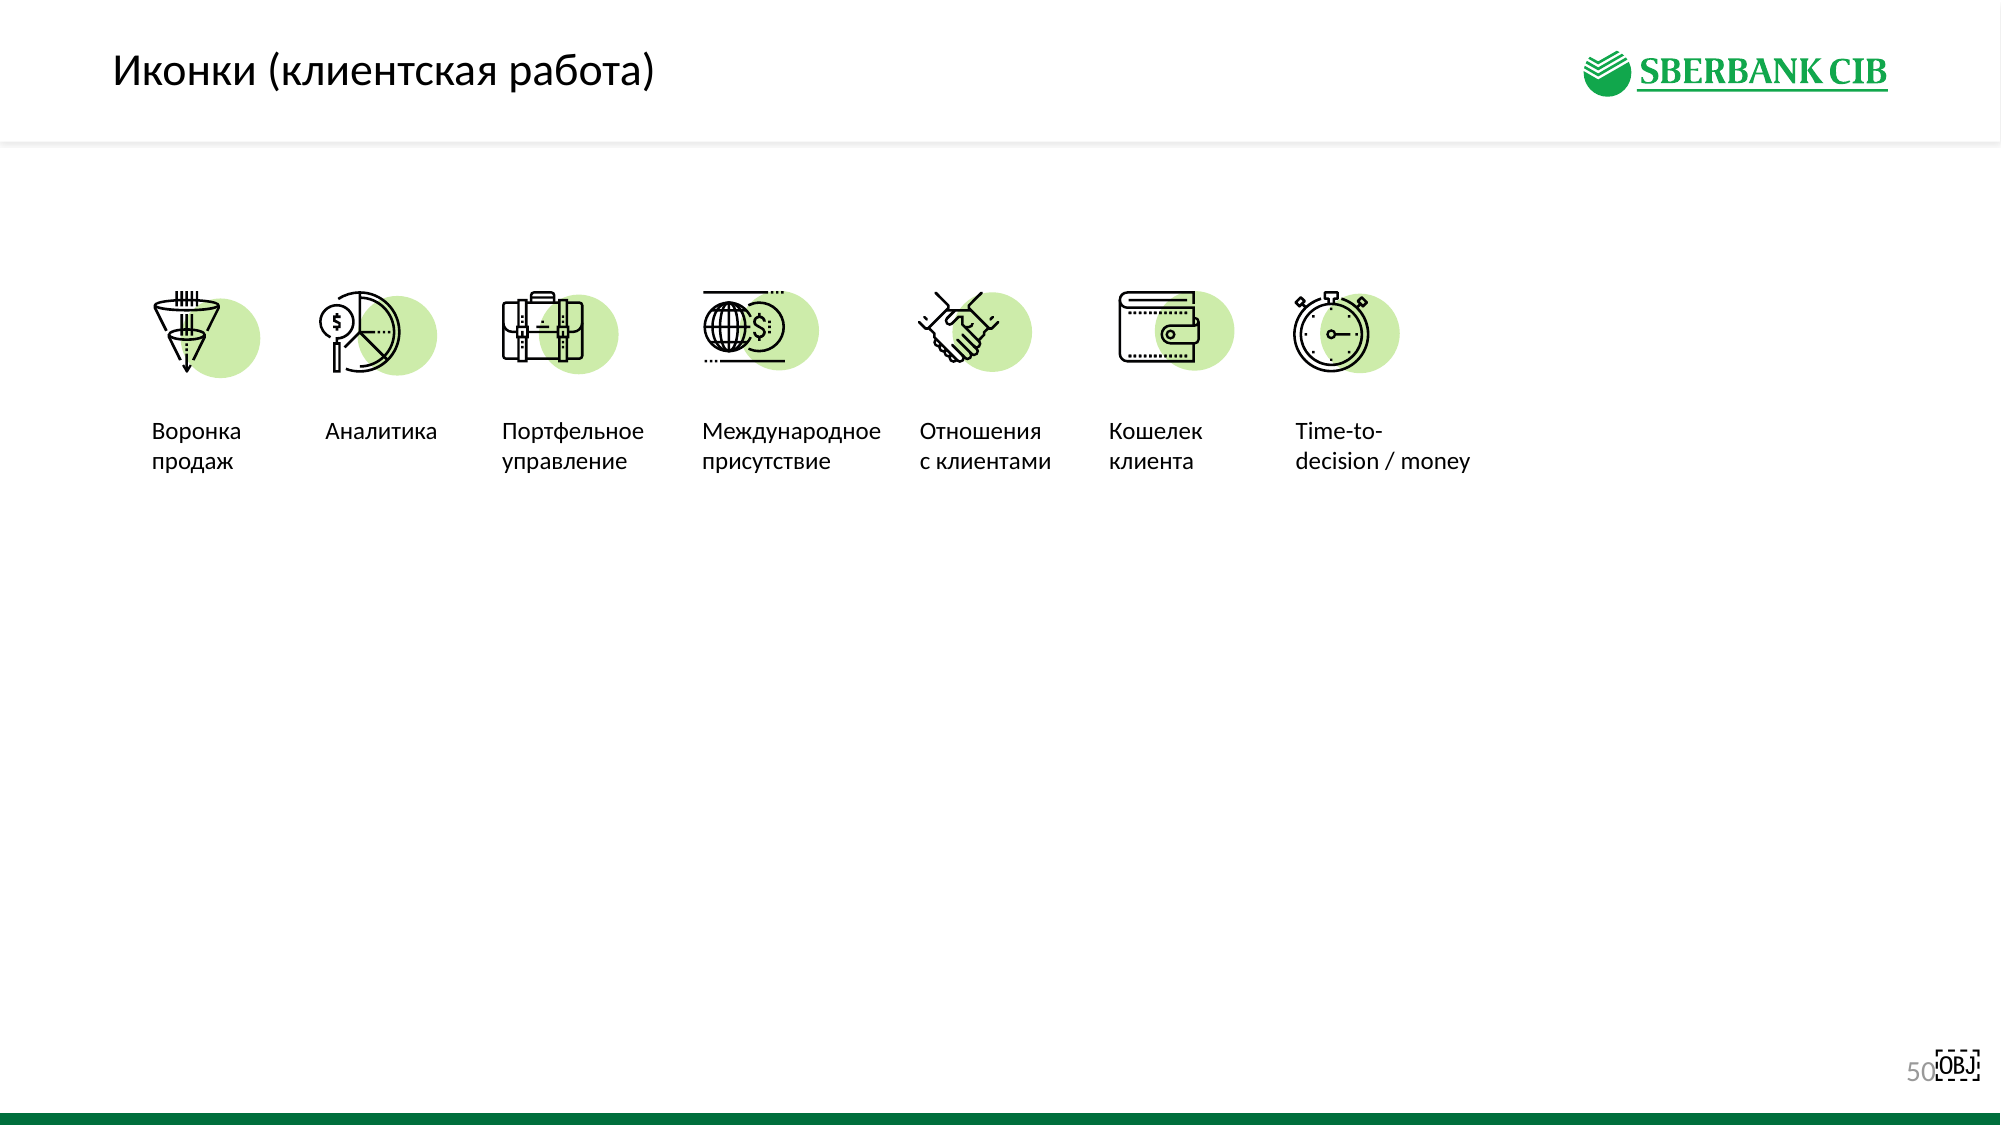

# Иконки (клиентская работа)

Воронка продаж
Аналитика
Портфельное управление
Международное присутствие
Отношения
с клиентами
Кошелек клиента
Time-to-
decision / money